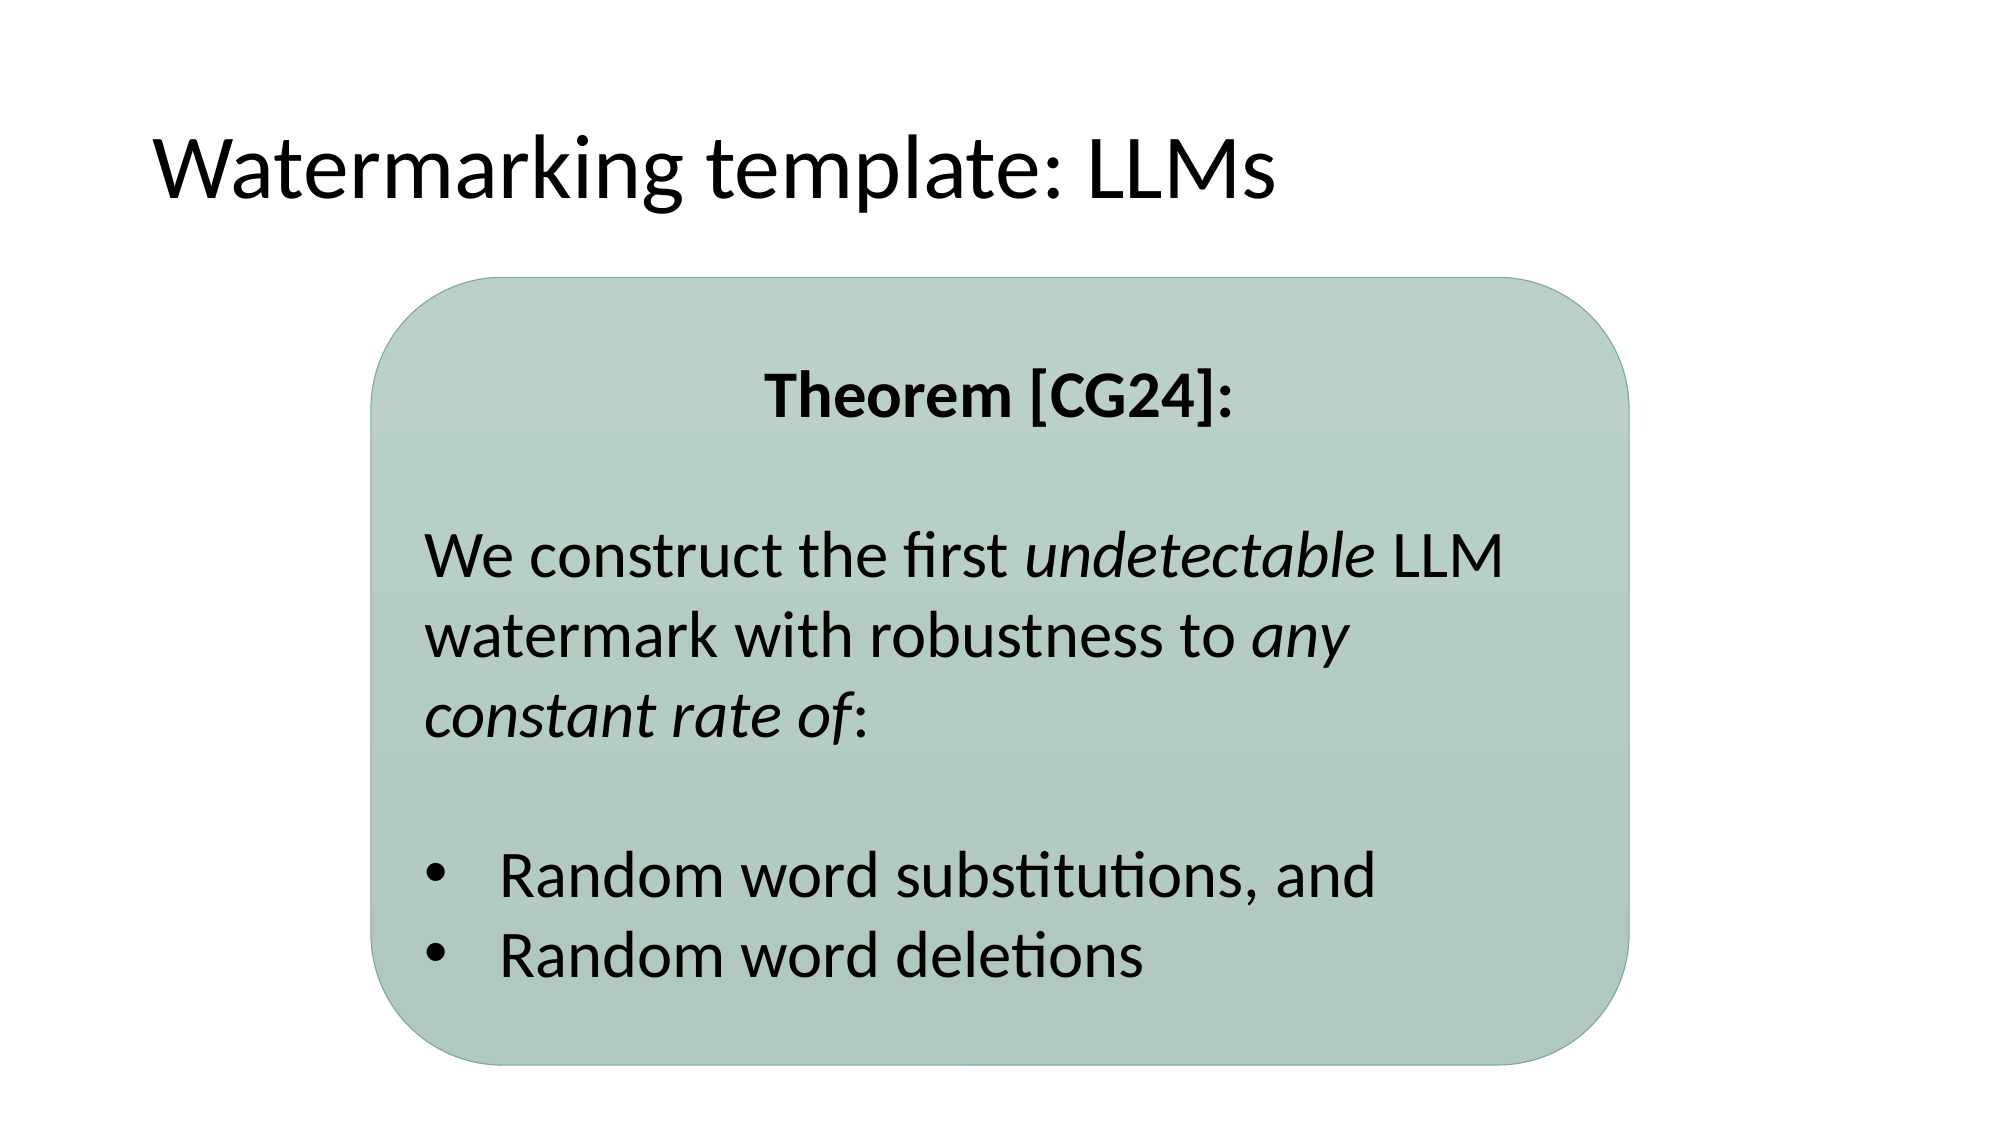

# Watermarking template: LLMs
Theorem [CG24]:

We construct the first undetectable LLM watermark with robustness to any constant rate of:

Random word substitutions, and
Random word deletions